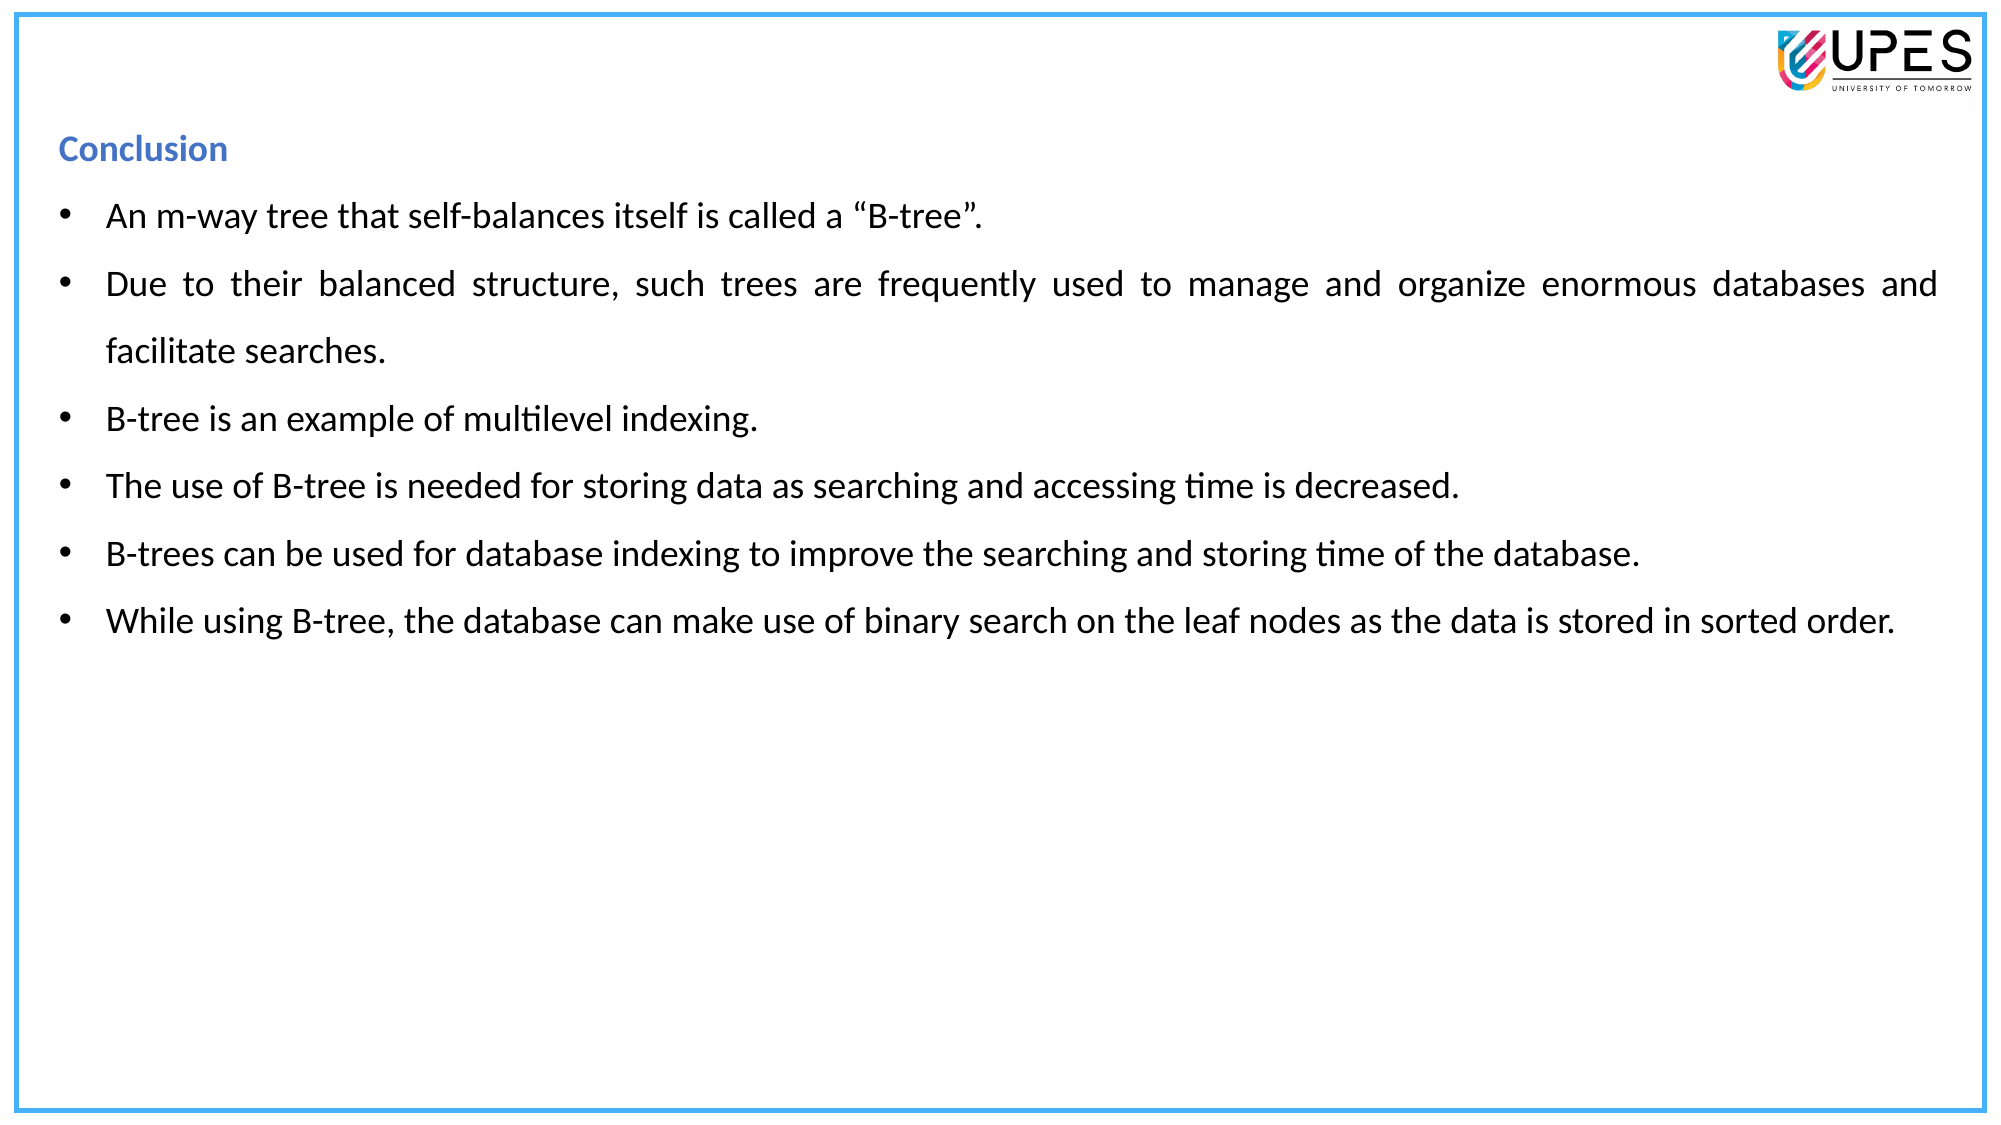

Conclusion
An m-way tree that self-balances itself is called a “B-tree”.
Due to their balanced structure, such trees are frequently used to manage and organize enormous databases and facilitate searches.
B-tree is an example of multilevel indexing.
The use of B-tree is needed for storing data as searching and accessing time is decreased.
B-trees can be used for database indexing to improve the searching and storing time of the database.
While using B-tree, the database can make use of binary search on the leaf nodes as the data is stored in sorted order.